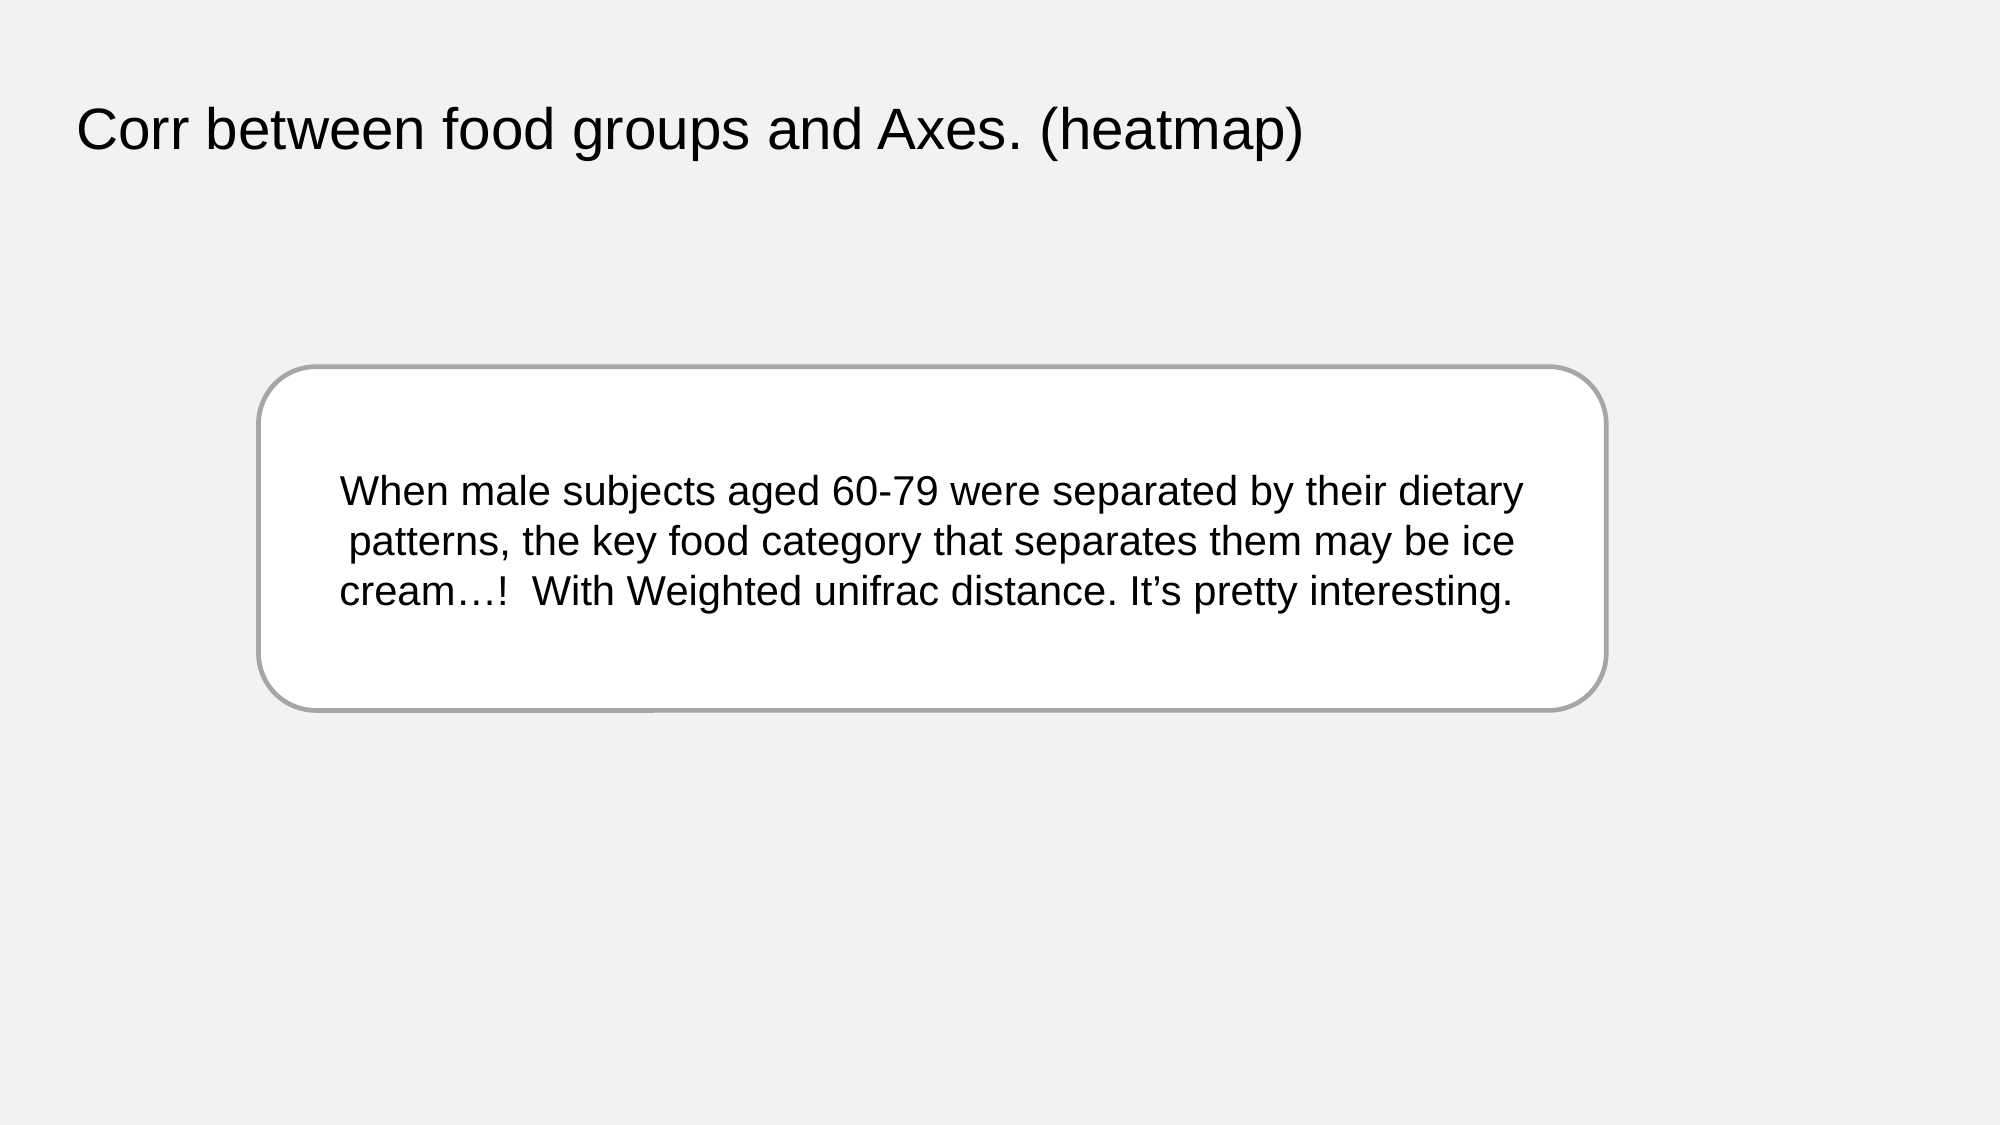

# Corr between food groups and Axes. (heatmap)
When male subjects aged 60-79 were separated by their dietary patterns, the key food category that separates them may be ice cream…!  With Weighted unifrac distance. It’s pretty interesting.